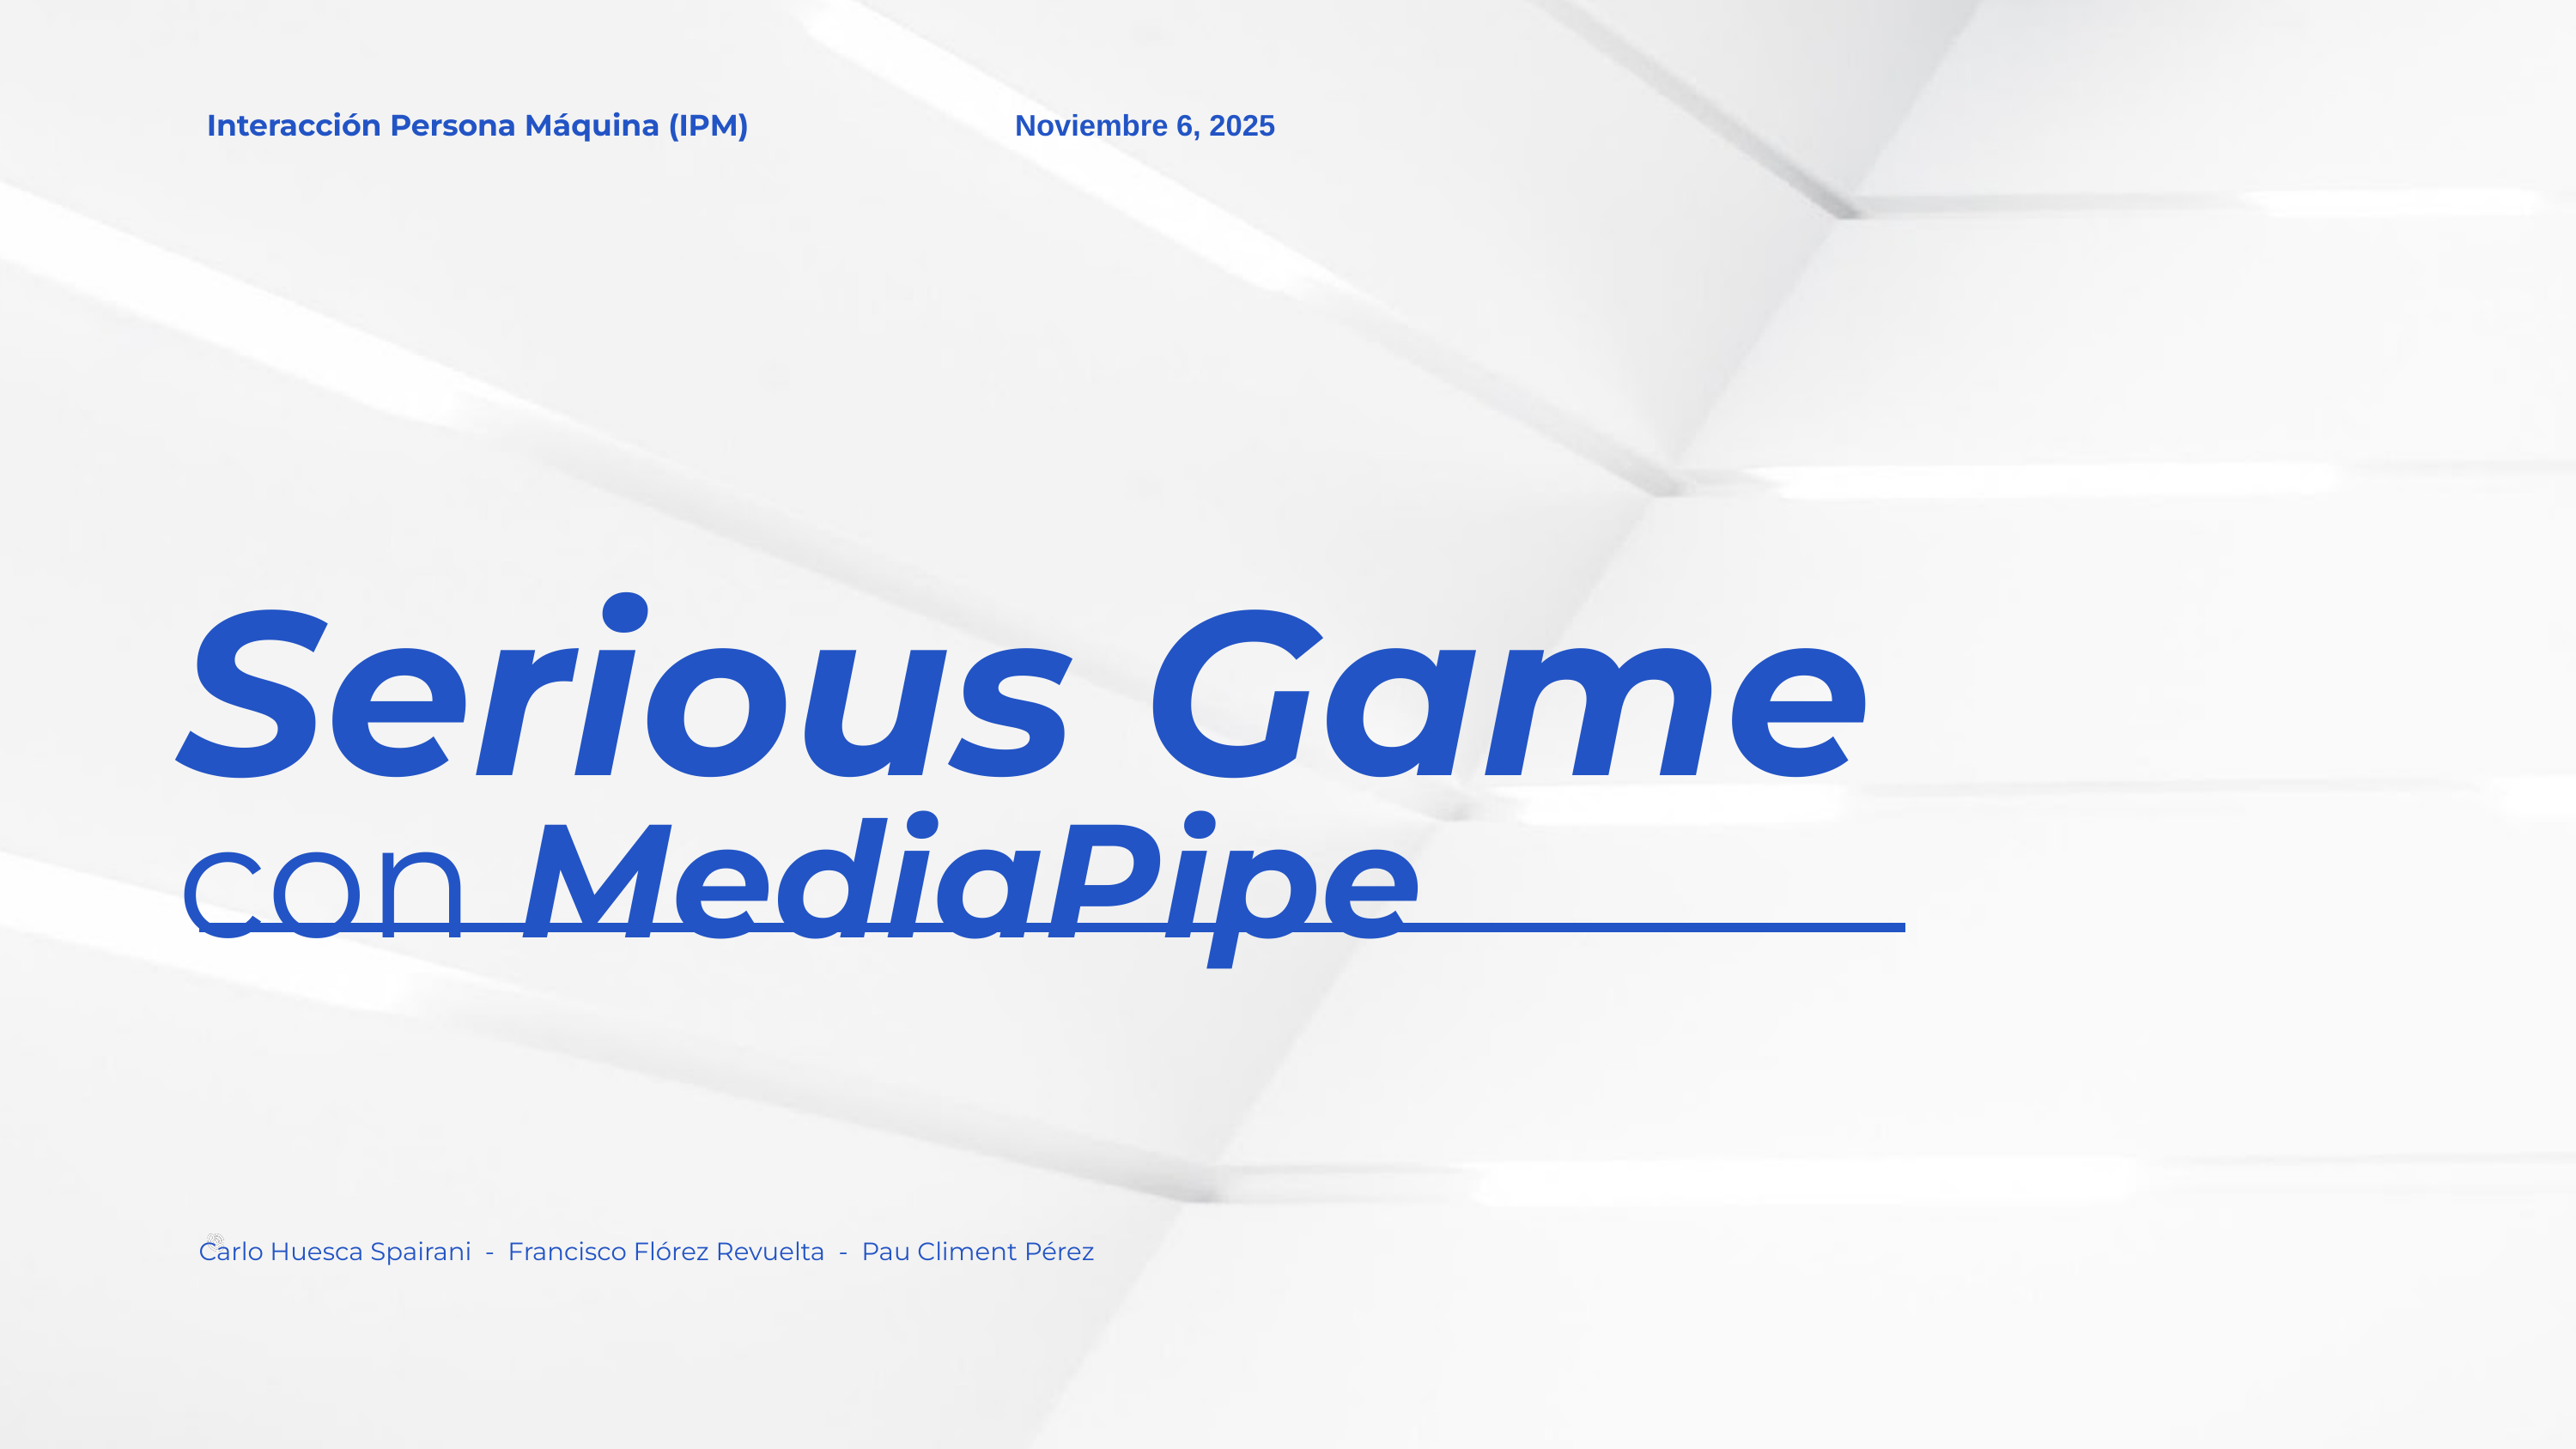

Interacción Persona Máquina (IPM)
Noviembre 6, 2025
Serious Game
con MediaPipe
Carlo Huesca Spairani  -  Francisco Flórez Revuelta  -  Pau Climent Pérez